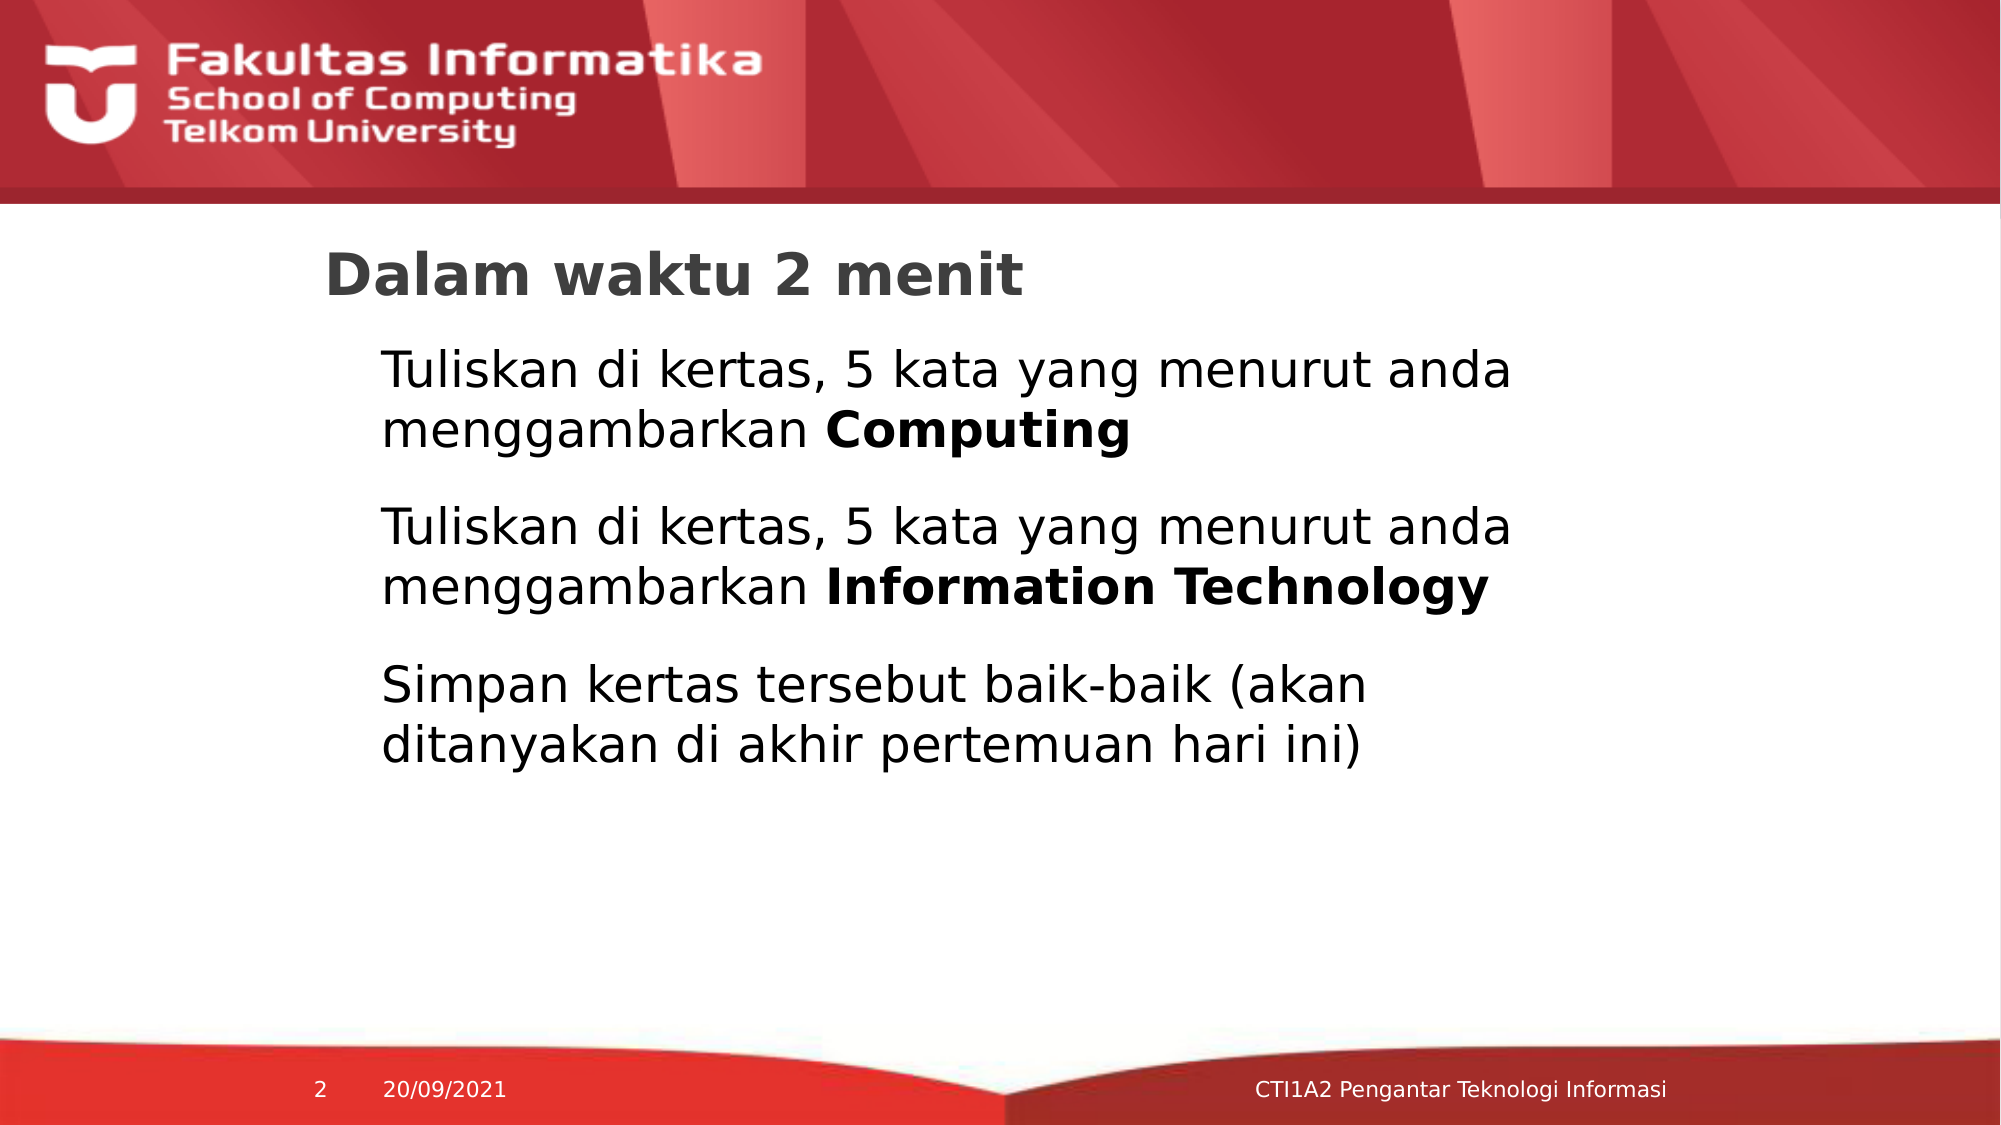

# Dalam waktu 2 menit
Tuliskan di kertas, 5 kata yang menurut anda menggambarkan Computing
Tuliskan di kertas, 5 kata yang menurut anda menggambarkan Information Technology
Simpan kertas tersebut baik-baik (akan ditanyakan di akhir pertemuan hari ini)

CTI1A2 Pengantar Teknologi Informasi
2
20/09/2021